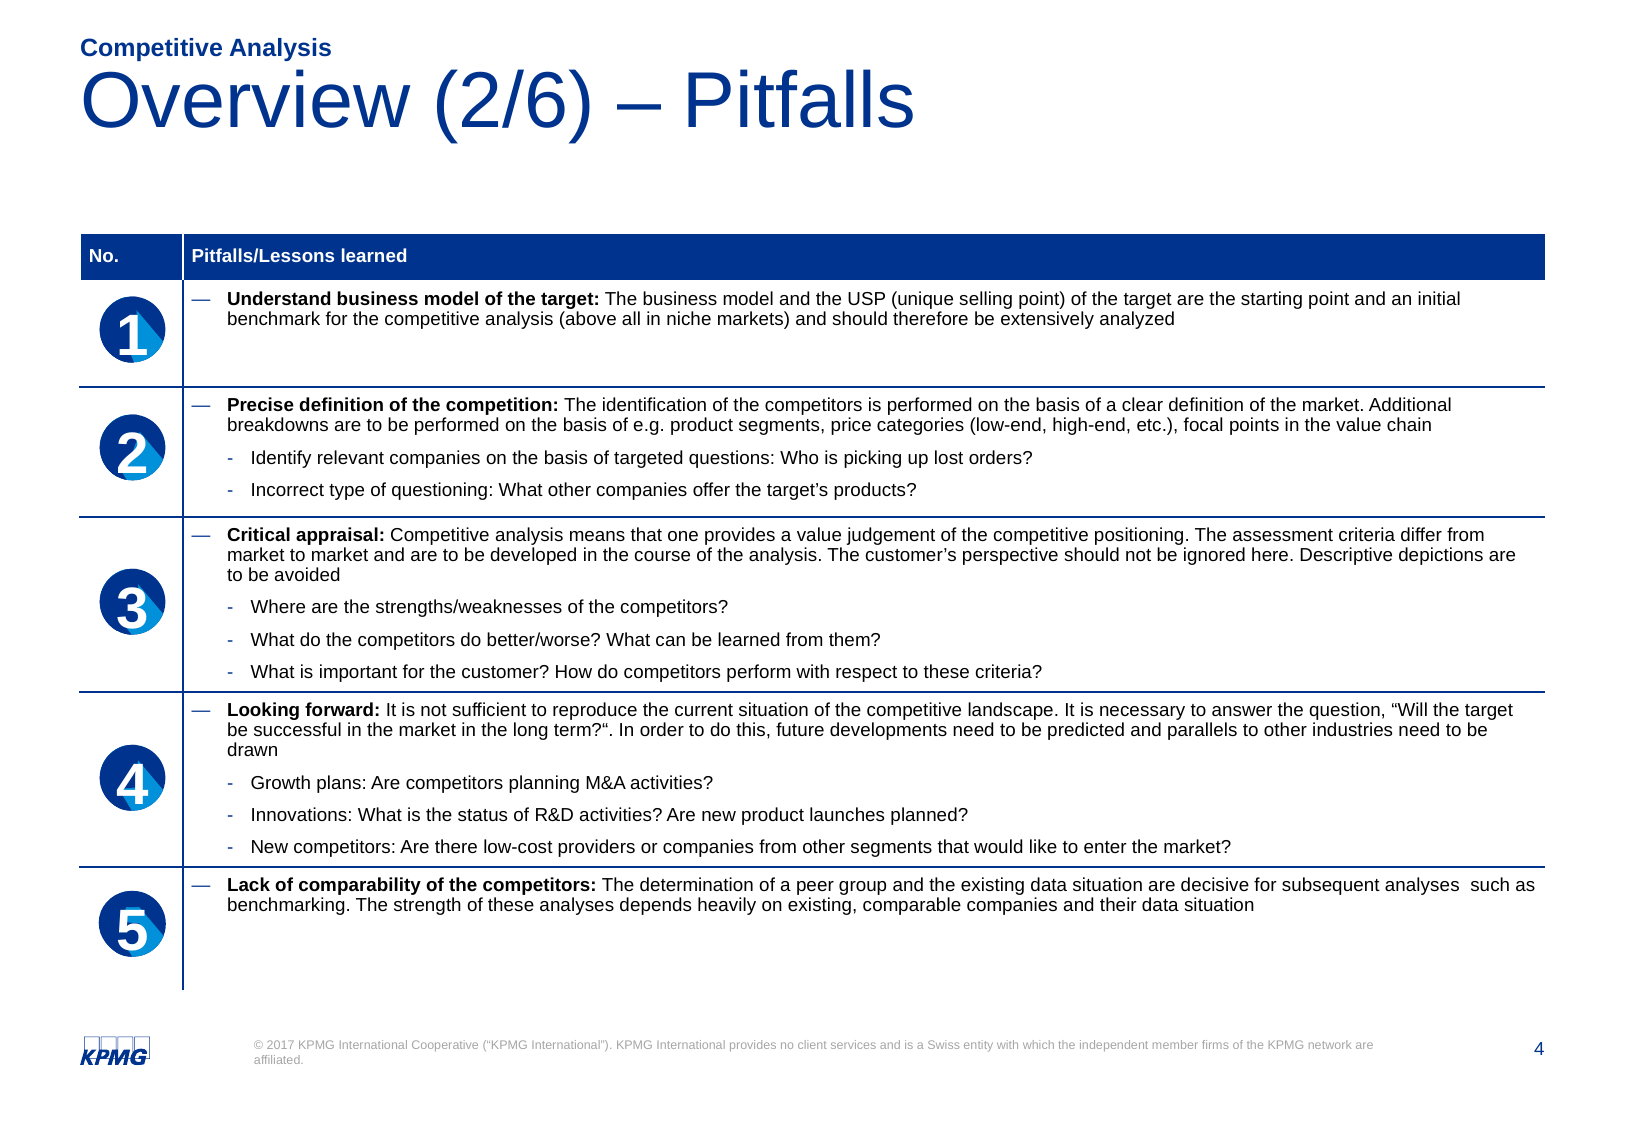

Competitive Analysis
# Overview (2/6) – Pitfalls
| No. | Pitfalls/Lessons learned |
| --- | --- |
|  | Understand business model of the target: The business model and the USP (unique selling point) of the target are the starting point and an initial benchmark for the competitive analysis (above all in niche markets) and should therefore be extensively analyzed |
|  | Precise definition of the competition: The identification of the competitors is performed on the basis of a clear definition of the market. Additional breakdowns are to be performed on the basis of e.g. product segments, price categories (low-end, high-end, etc.), focal points in the value chain Identify relevant companies on the basis of targeted questions: Who is picking up lost orders? Incorrect type of questioning: What other companies offer the target’s products? |
|  | Critical appraisal: Competitive analysis means that one provides a value judgement of the competitive positioning. The assessment criteria differ from market to market and are to be developed in the course of the analysis. The customer’s perspective should not be ignored here. Descriptive depictions are to be avoided Where are the strengths/weaknesses of the competitors? What do the competitors do better/worse? What can be learned from them? What is important for the customer? How do competitors perform with respect to these criteria? |
|  | Looking forward: It is not sufficient to reproduce the current situation of the competitive landscape. It is necessary to answer the question, “Will the target be successful in the market in the long term?“. In order to do this, future developments need to be predicted and parallels to other industries need to be drawn Growth plans: Are competitors planning M&A activities? Innovations: What is the status of R&D activities? Are new product launches planned? New competitors: Are there low-cost providers or companies from other segments that would like to enter the market? |
|  | Lack of comparability of the competitors: The determination of a peer group and the existing data situation are decisive for subsequent analyses such as benchmarking. The strength of these analyses depends heavily on existing, comparable companies and their data situation |
1

2

3

4

5